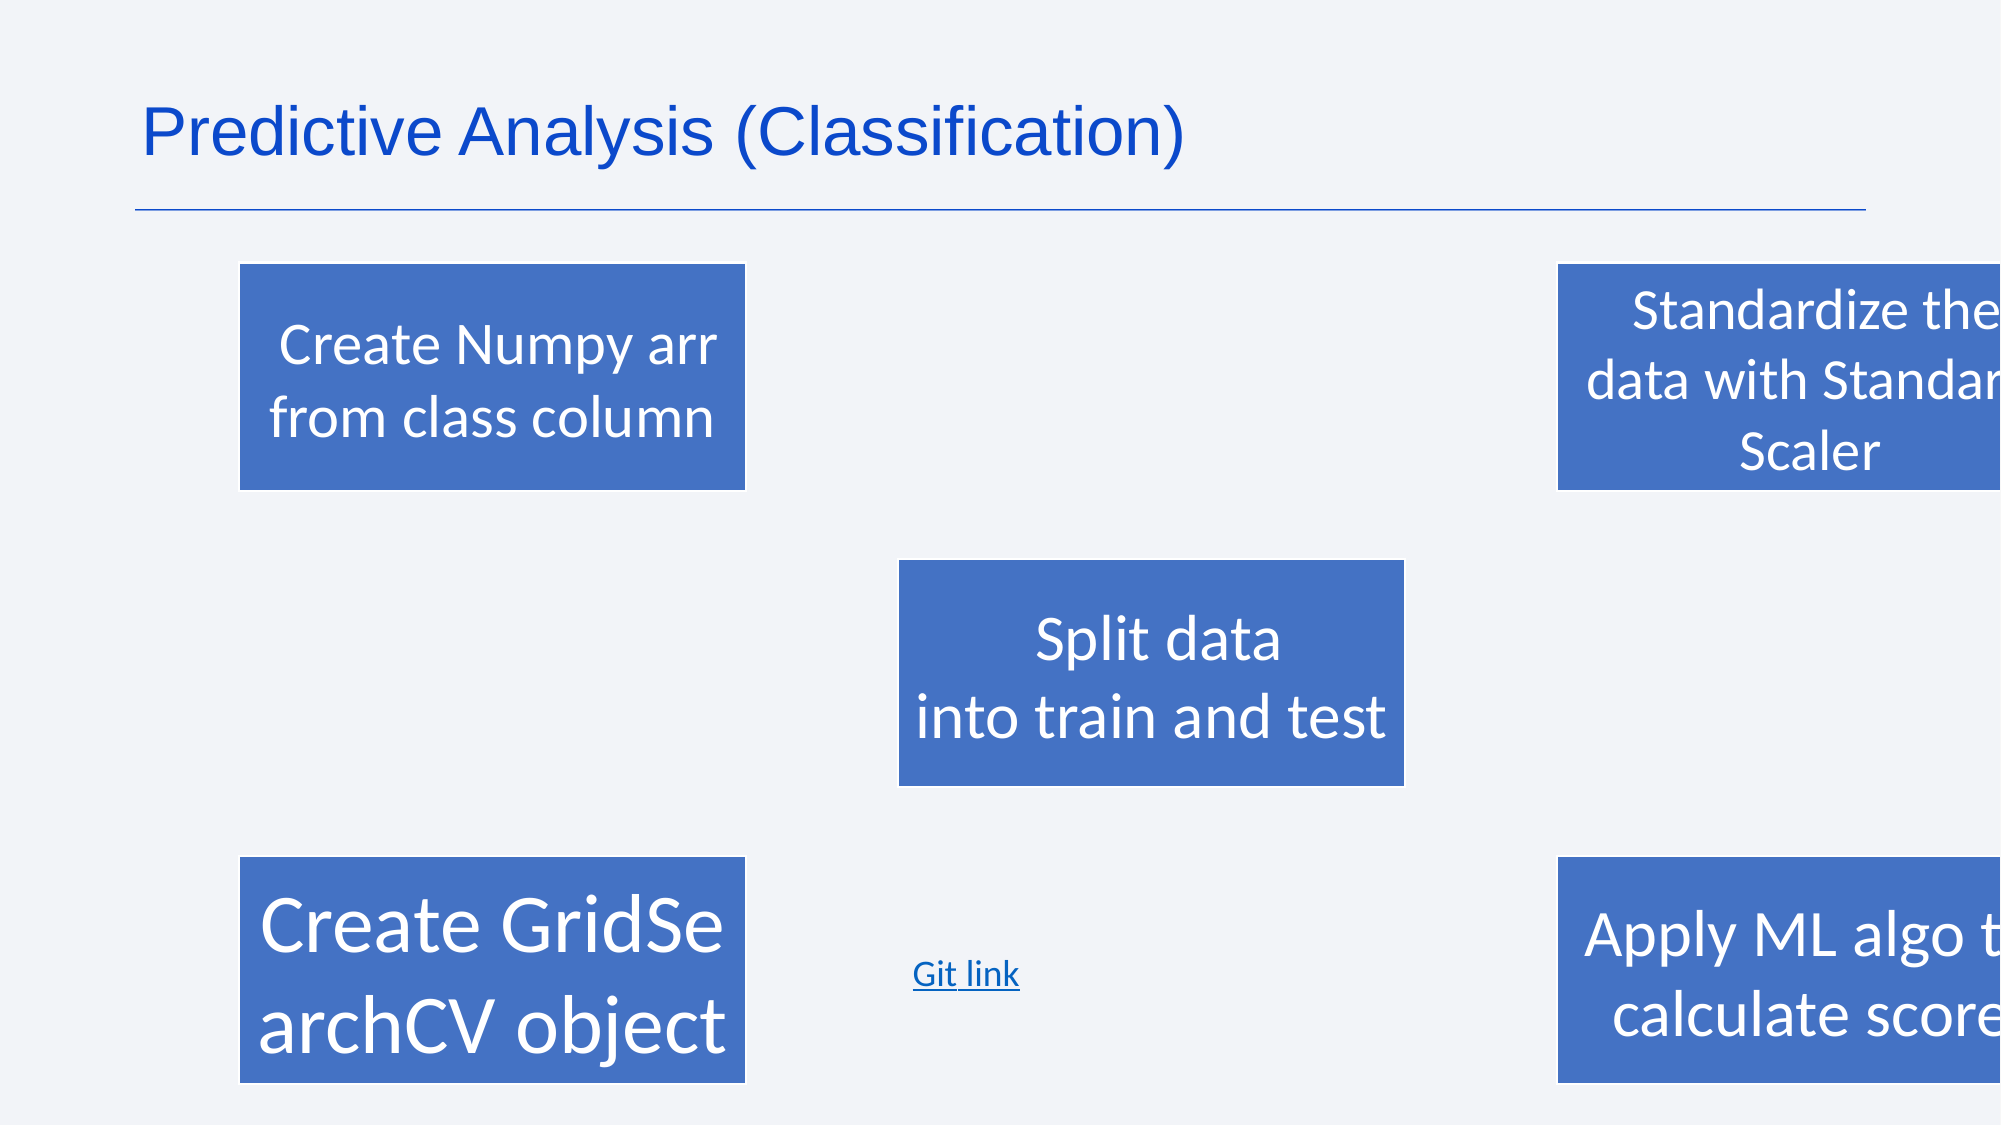

Predictive Analysis (Classification)
 Create Numpy arr from class column
 Split data into train and test
Create GridSearchCV object
Git link
16